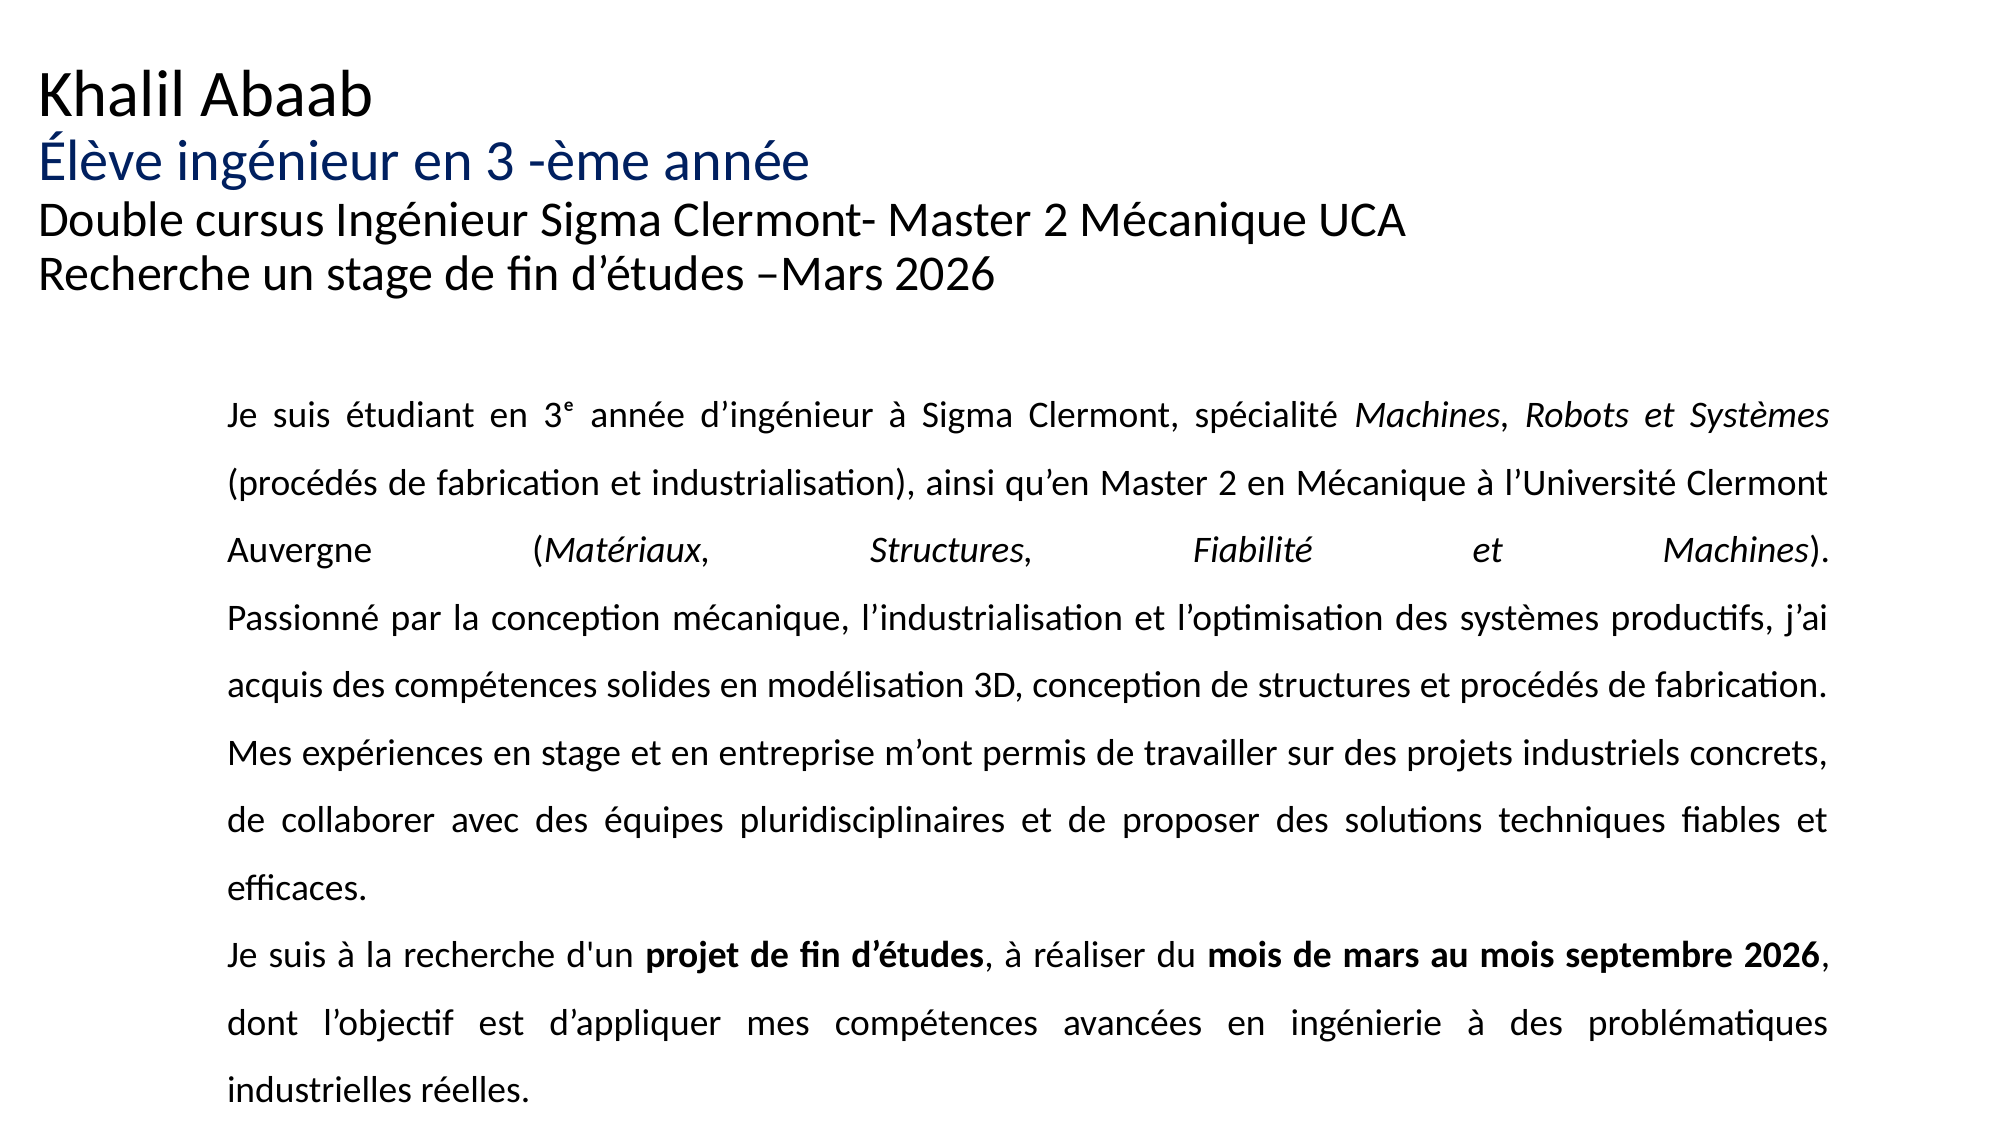

# Khalil Abaab Élève ingénieur en 3 -ème année Double cursus Ingénieur Sigma Clermont- Master 2 Mécanique UCA Recherche un stage de fin d’études –Mars 2026
Je suis étudiant en 3ᵉ année d’ingénieur à Sigma Clermont, spécialité Machines, Robots et Systèmes (procédés de fabrication et industrialisation), ainsi qu’en Master 2 en Mécanique à l’Université Clermont Auvergne (Matériaux, Structures, Fiabilité et Machines).
Passionné par la conception mécanique, l’industrialisation et l’optimisation des systèmes productifs, j’ai acquis des compétences solides en modélisation 3D, conception de structures et procédés de fabrication.
Mes expériences en stage et en entreprise m’ont permis de travailler sur des projets industriels concrets, de collaborer avec des équipes pluridisciplinaires et de proposer des solutions techniques fiables et efficaces.
Je suis à la recherche d'un projet de fin d’études, à réaliser du mois de mars au mois septembre 2026, dont l’objectif est d’appliquer mes compétences avancées en ingénierie à des problématiques industrielles réelles.